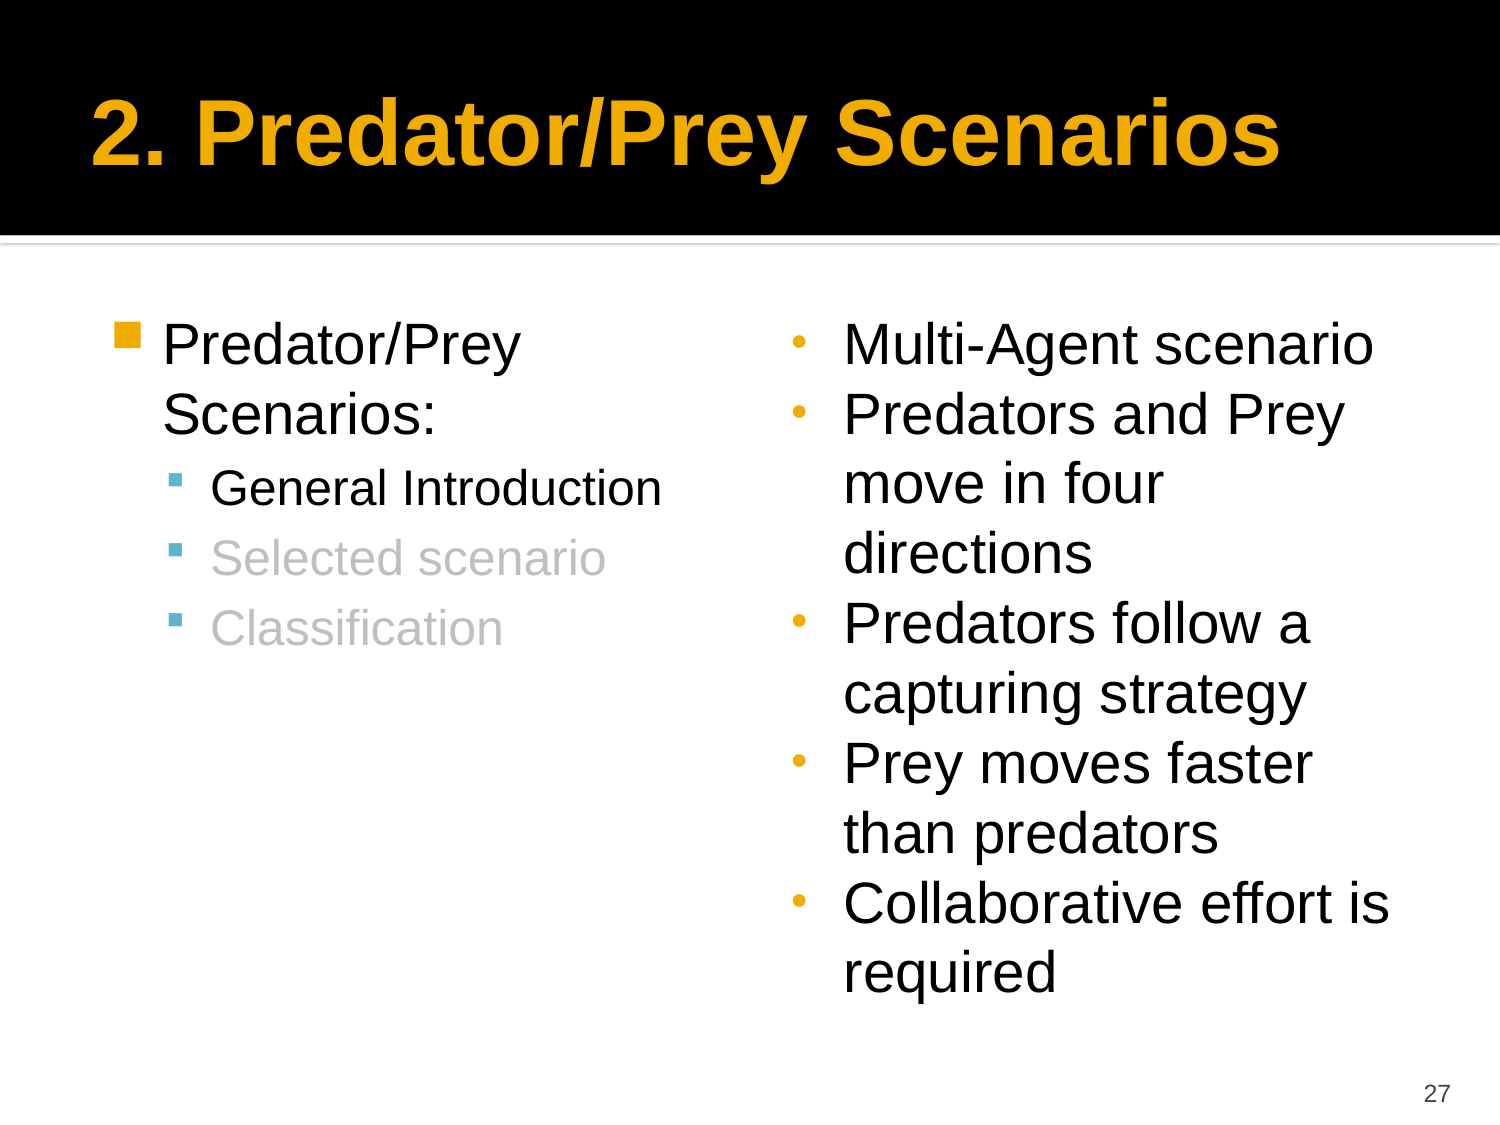

# 2. Predator/Prey Scenarios
Predator/Prey Scenarios:
General Introduction
Selected scenario
Classification
Multi-Agent scenario
Predators and Prey move in four directions
Predators follow a capturing strategy
Prey moves faster than predators
Collaborative effort is required
27